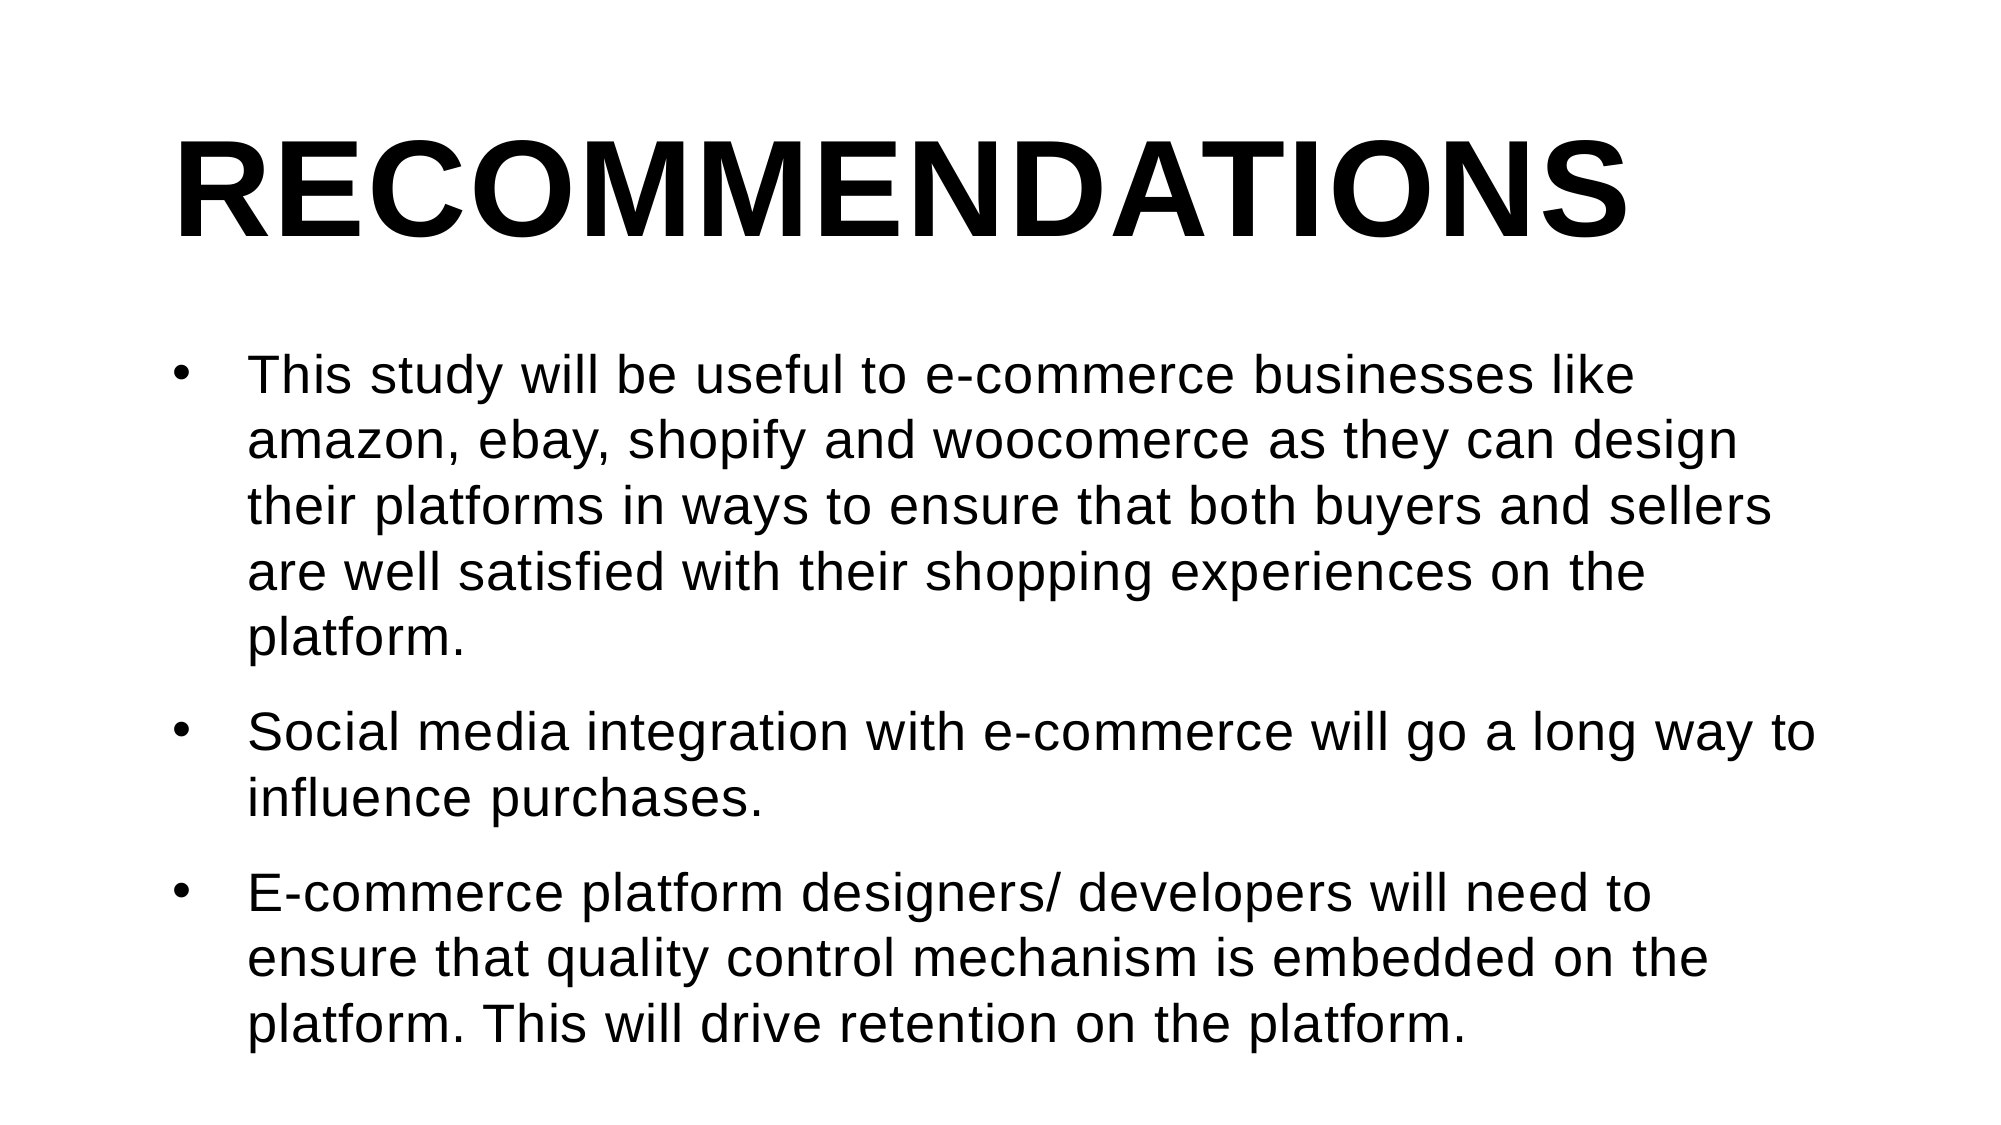

# recommendations
This study will be useful to e-commerce businesses like amazon, ebay, shopify and woocomerce as they can design their platforms in ways to ensure that both buyers and sellers are well satisfied with their shopping experiences on the platform.
Social media integration with e-commerce will go a long way to influence purchases.
E-commerce platform designers/ developers will need to ensure that quality control mechanism is embedded on the platform. This will drive retention on the platform.